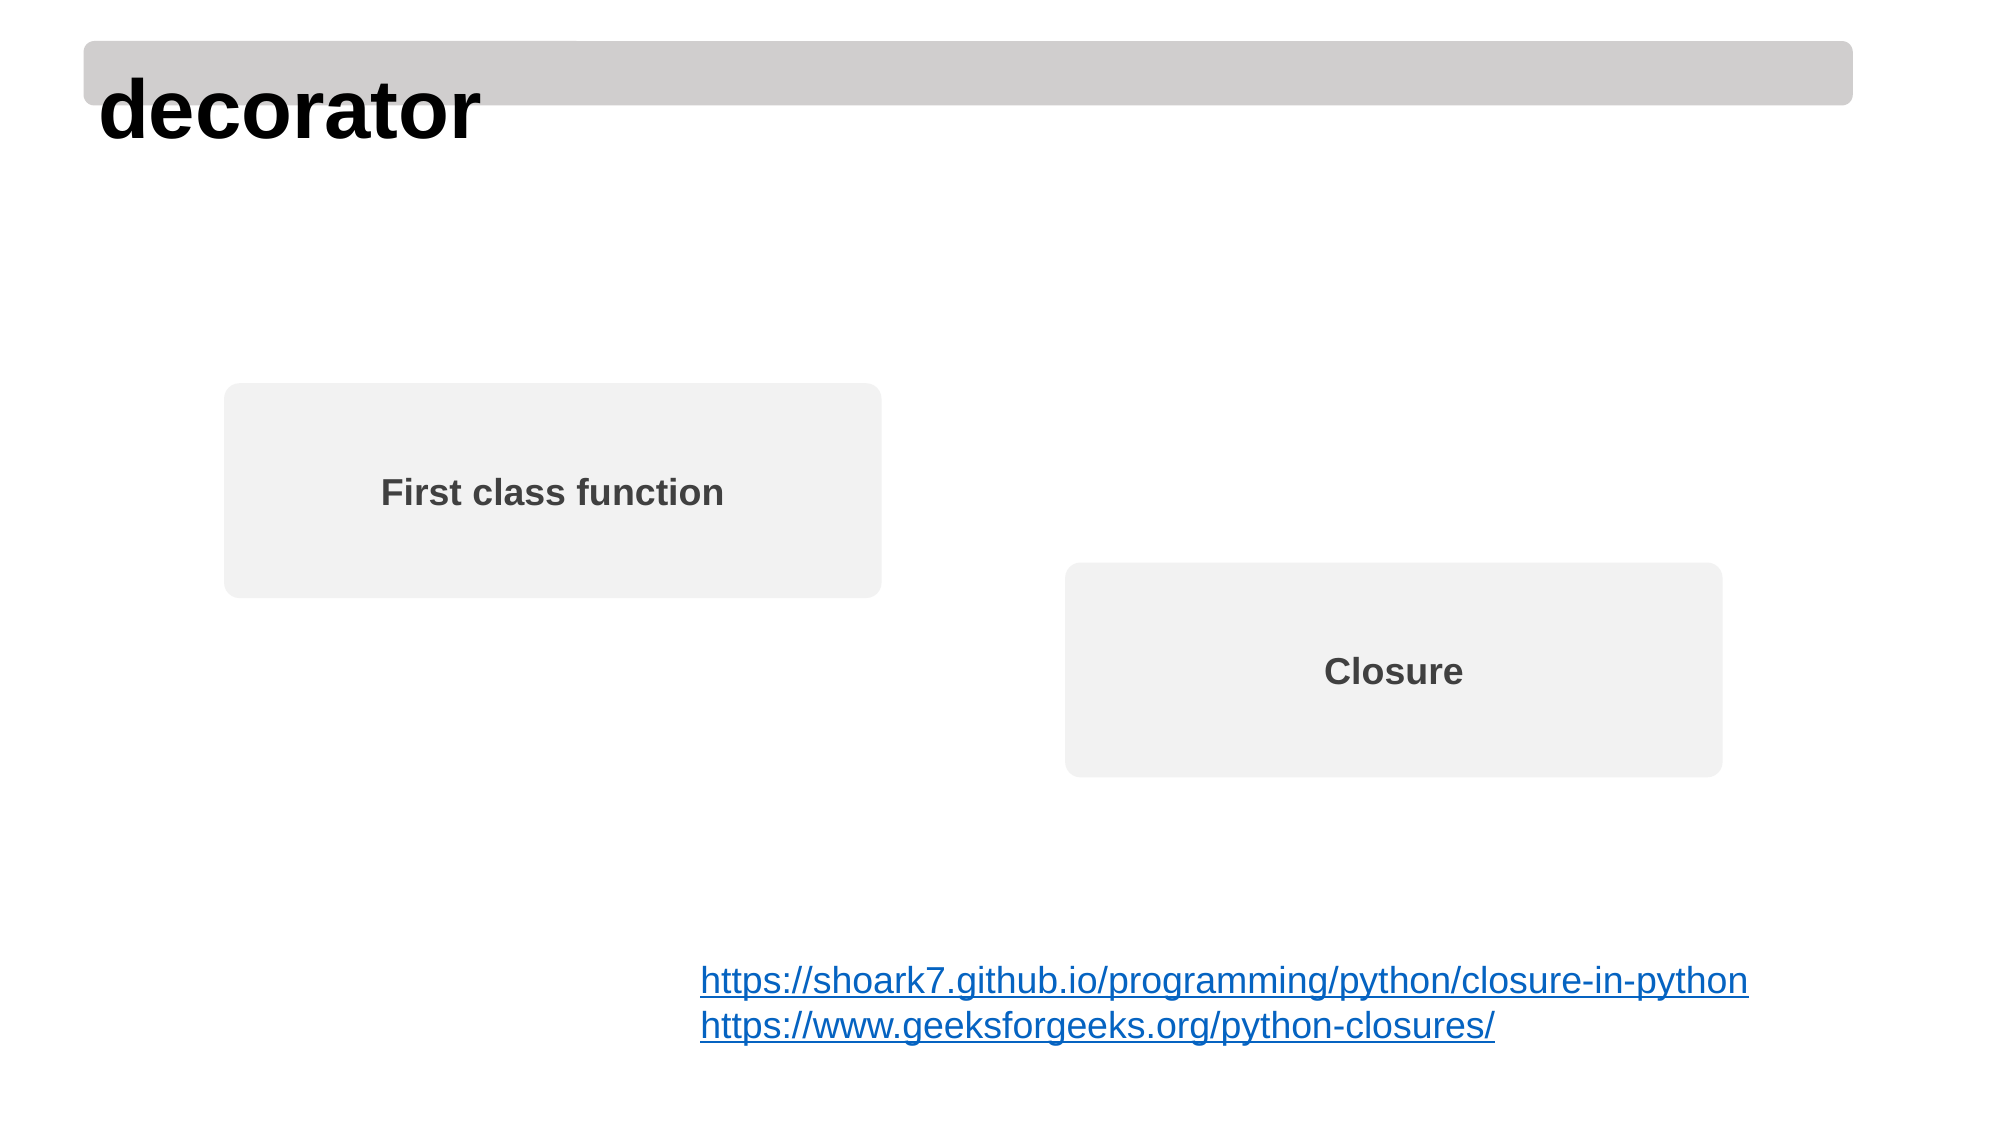

decorator
First class function
Closure
https://shoark7.github.io/programming/python/closure-in-python
https://www.geeksforgeeks.org/python-closures/